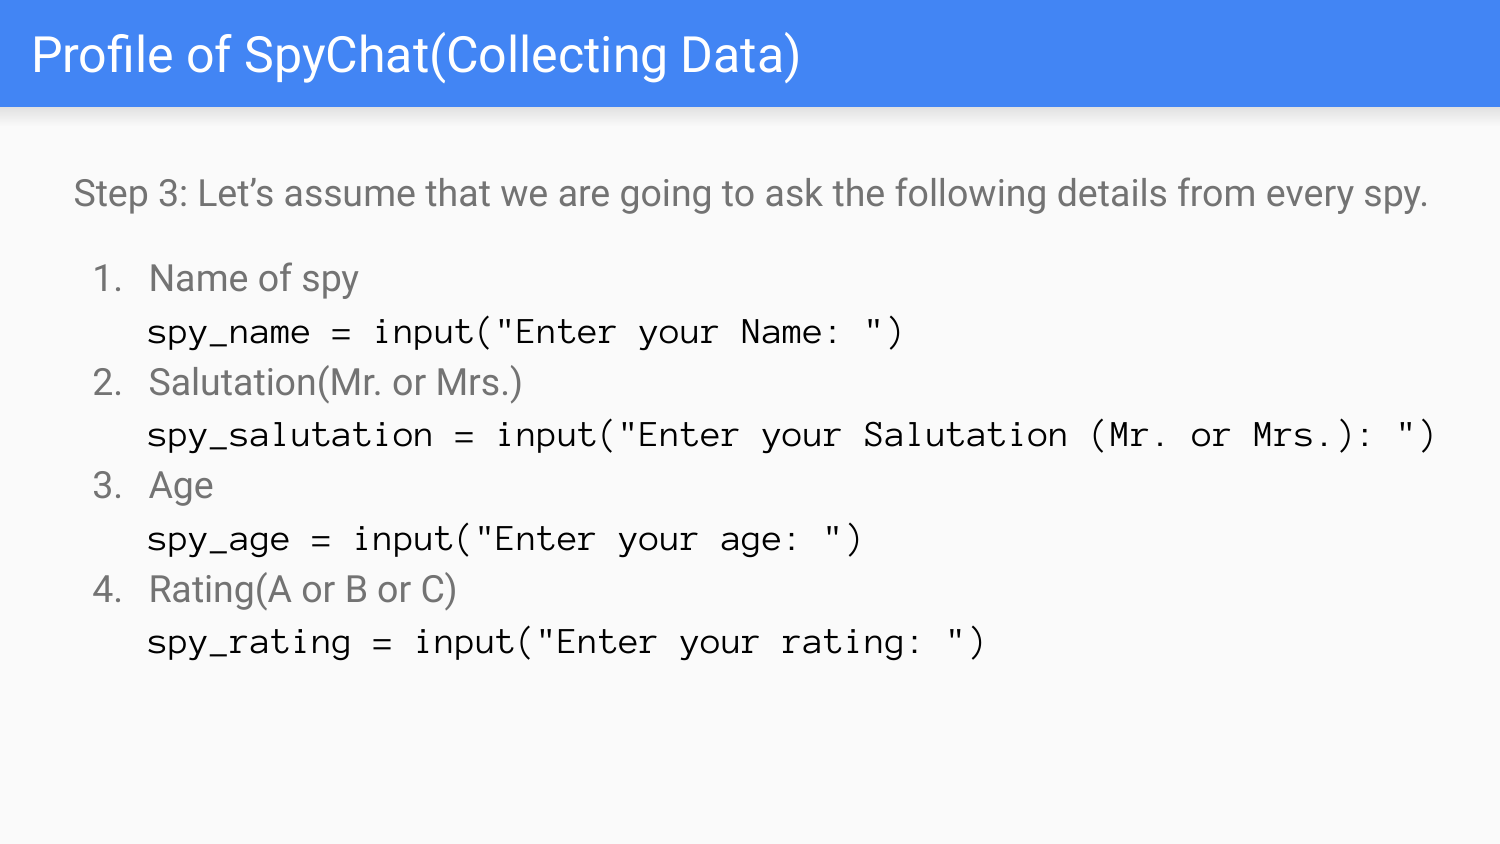

# Profile of SpyChat(Collecting Data)
Step 3: Let’s assume that we are going to ask the following details from every spy.
Name of spy
spy_name = input("Enter your Name: ")
Salutation(Mr. or Mrs.)
spy_salutation = input("Enter your Salutation (Mr. or Mrs.): ")
Age
spy_age = input("Enter your age: ")
Rating(A or B or C)
spy_rating = input("Enter your rating: ")